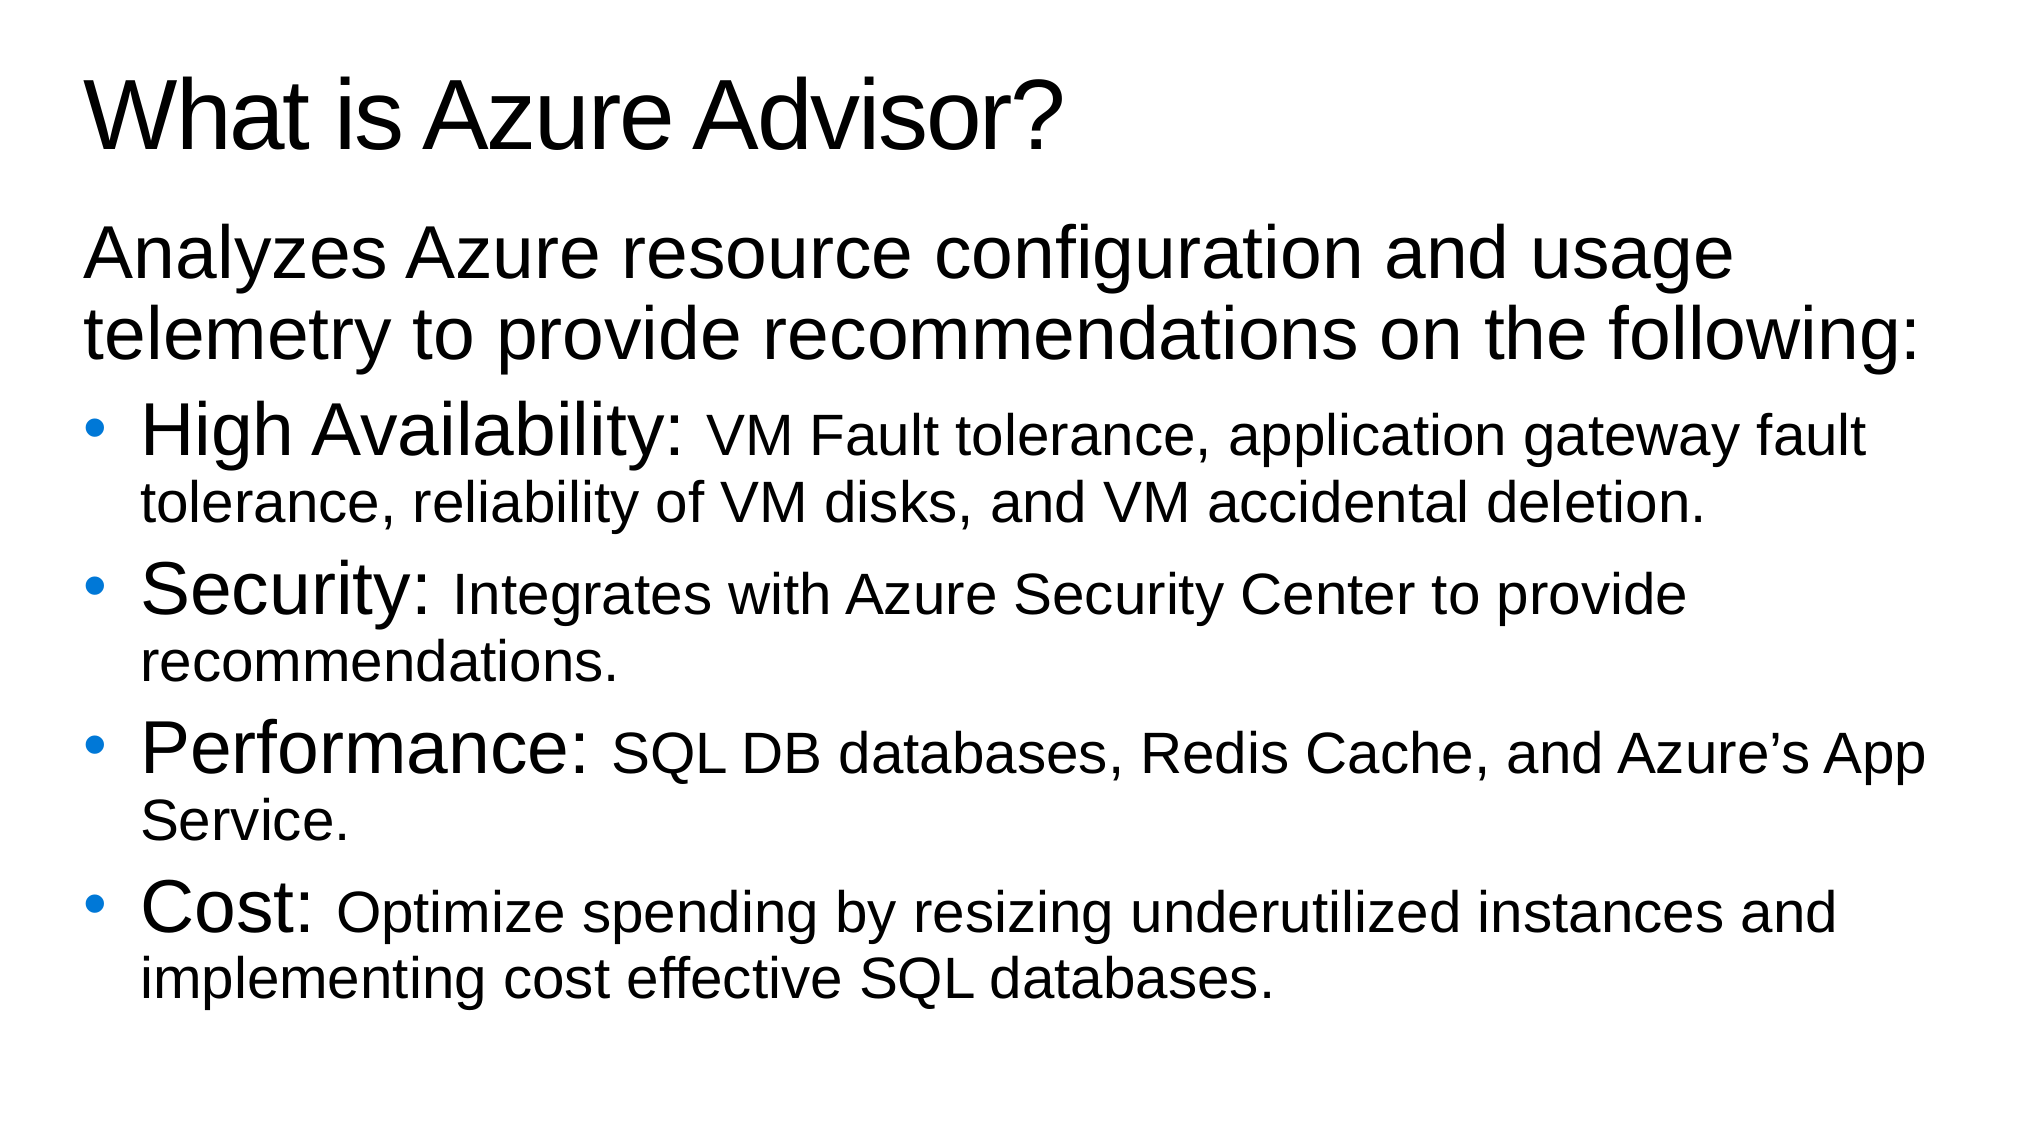

# What is Azure Advisor?
Analyzes Azure resource configuration and usage telemetry to provide recommendations on the following:
High Availability: VM Fault tolerance, application gateway fault tolerance, reliability of VM disks, and VM accidental deletion.
Security: Integrates with Azure Security Center to provide recommendations.
Performance: SQL DB databases, Redis Cache, and Azure’s App Service.
Cost: Optimize spending by resizing underutilized instances and implementing cost effective SQL databases.